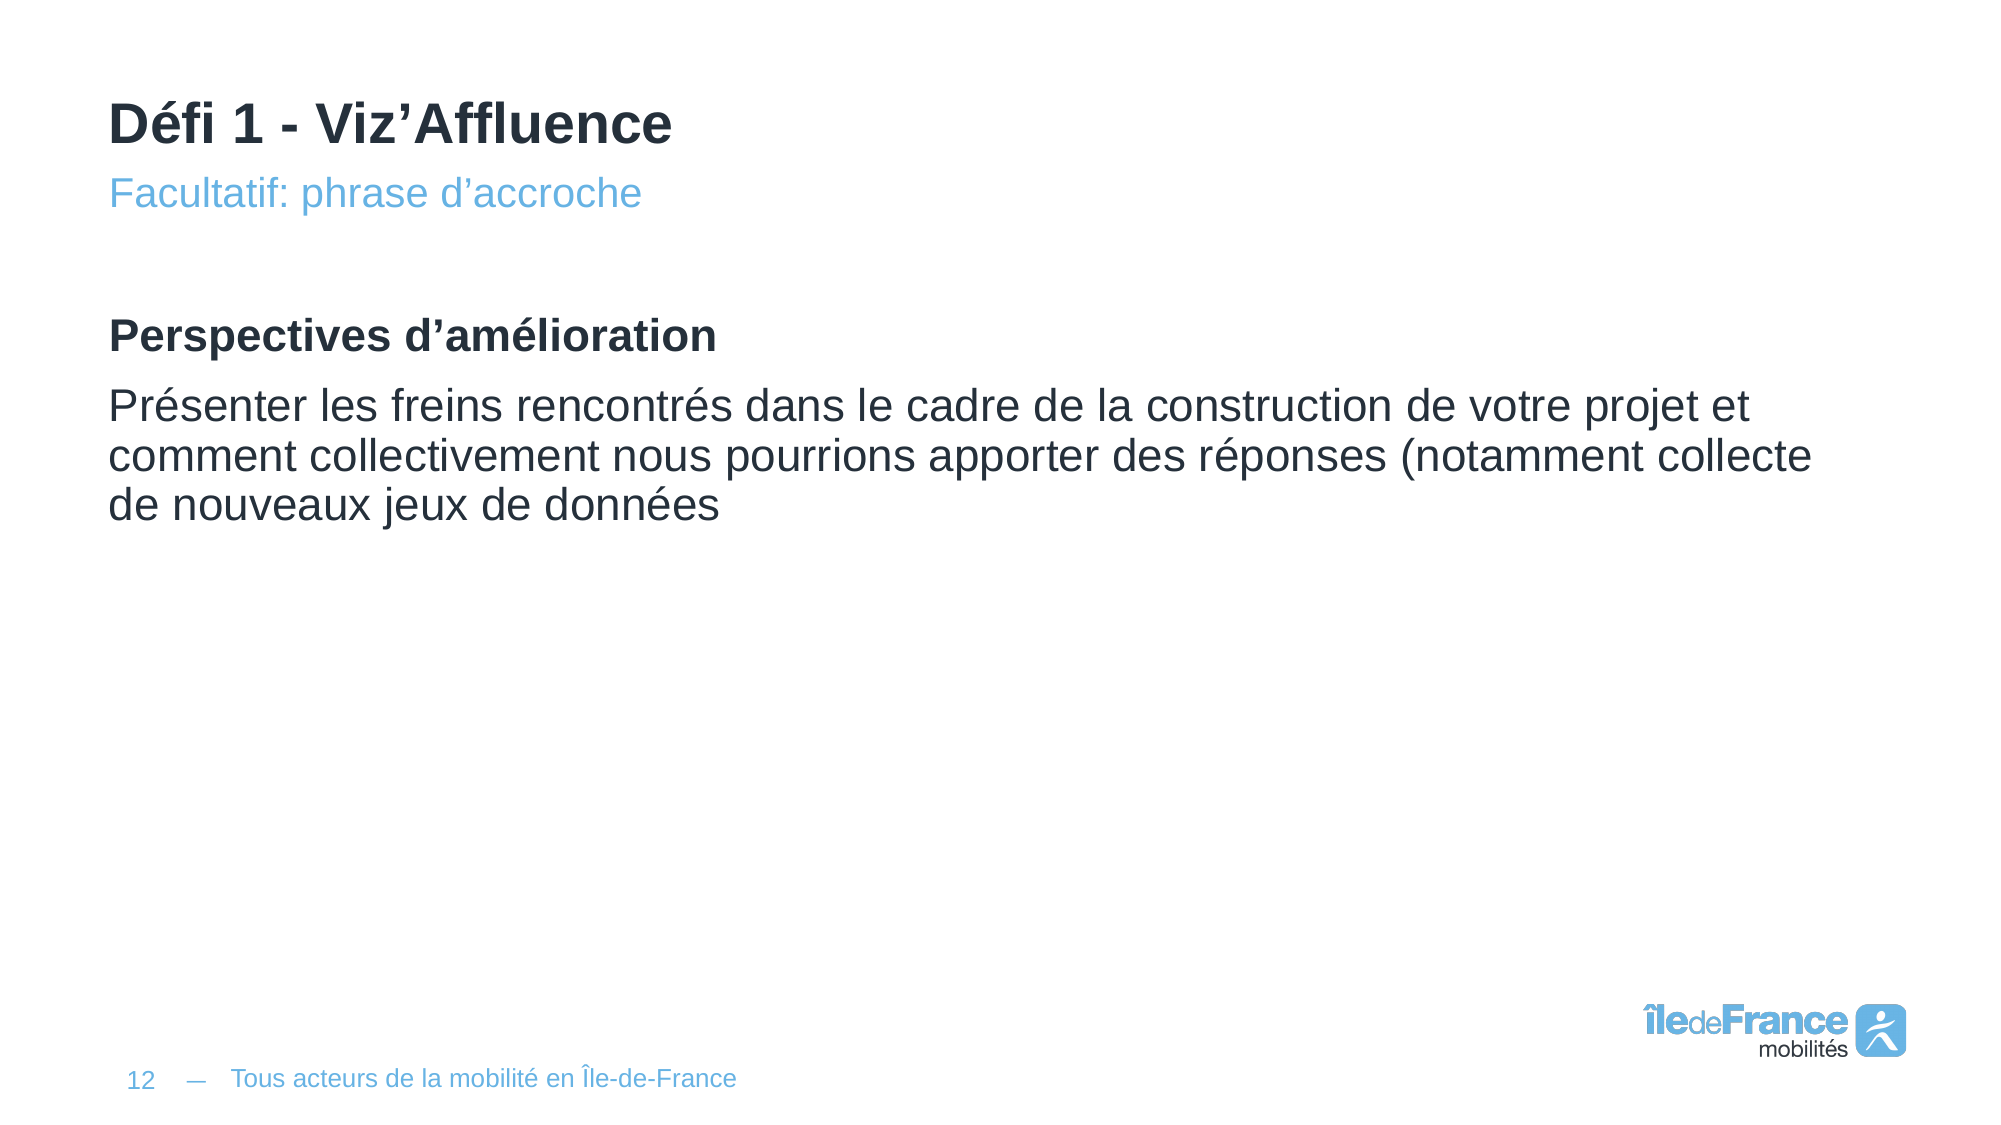

# Défi 1 - Viz’Affluence
Facultatif: phrase d’accroche

Perspectives d’amélioration
Présenter les freins rencontrés dans le cadre de la construction de votre projet et comment collectivement nous pourrions apporter des réponses (notamment collecte de nouveaux jeux de données
Tous acteurs de la mobilité en Île-de-France